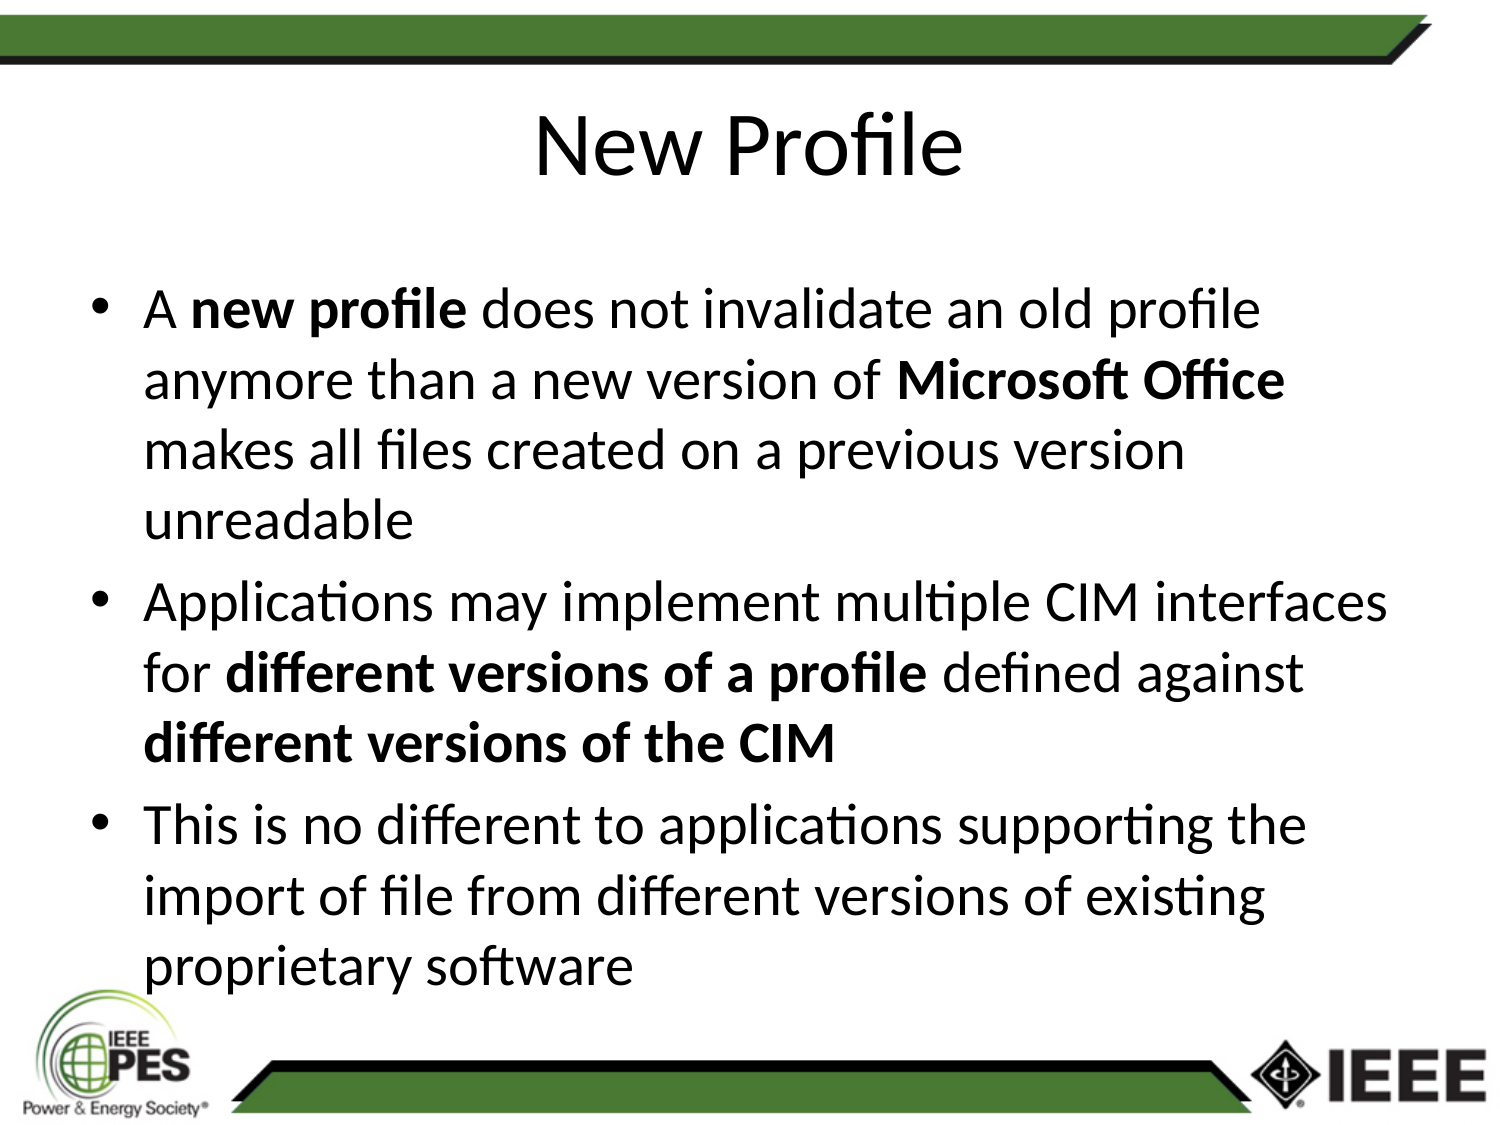

# New Profile
A new profile does not invalidate an old profile anymore than a new version of Microsoft Office makes all files created on a previous version unreadable
Applications may implement multiple CIM interfaces for different versions of a profile defined against different versions of the CIM
This is no different to applications supporting the import of file from different versions of existing proprietary software